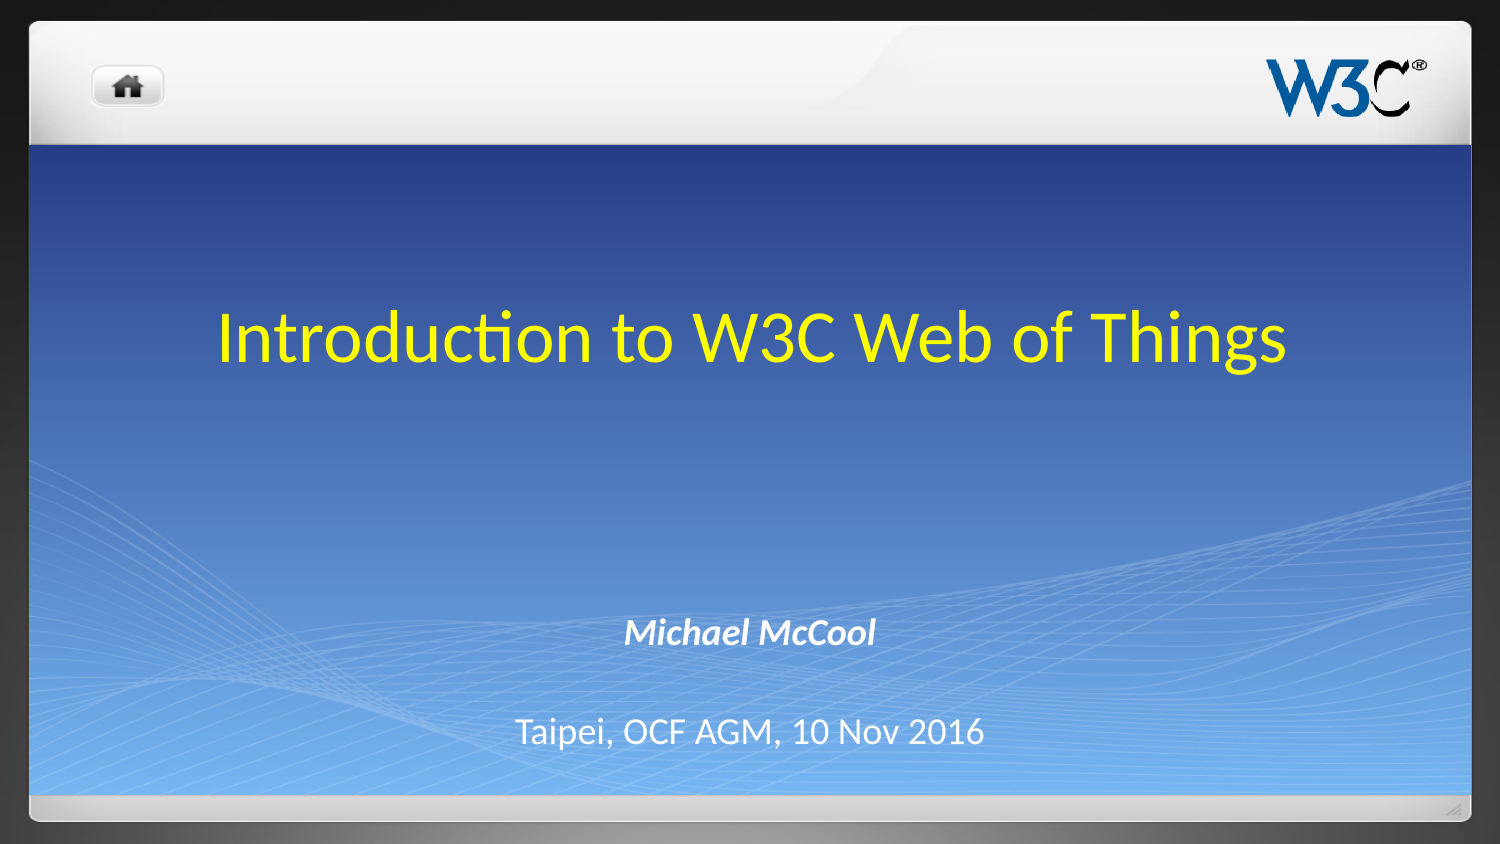

# Introduction to W3C Web of Things
Michael McCool

Taipei, OCF AGM, 10 Nov 2016